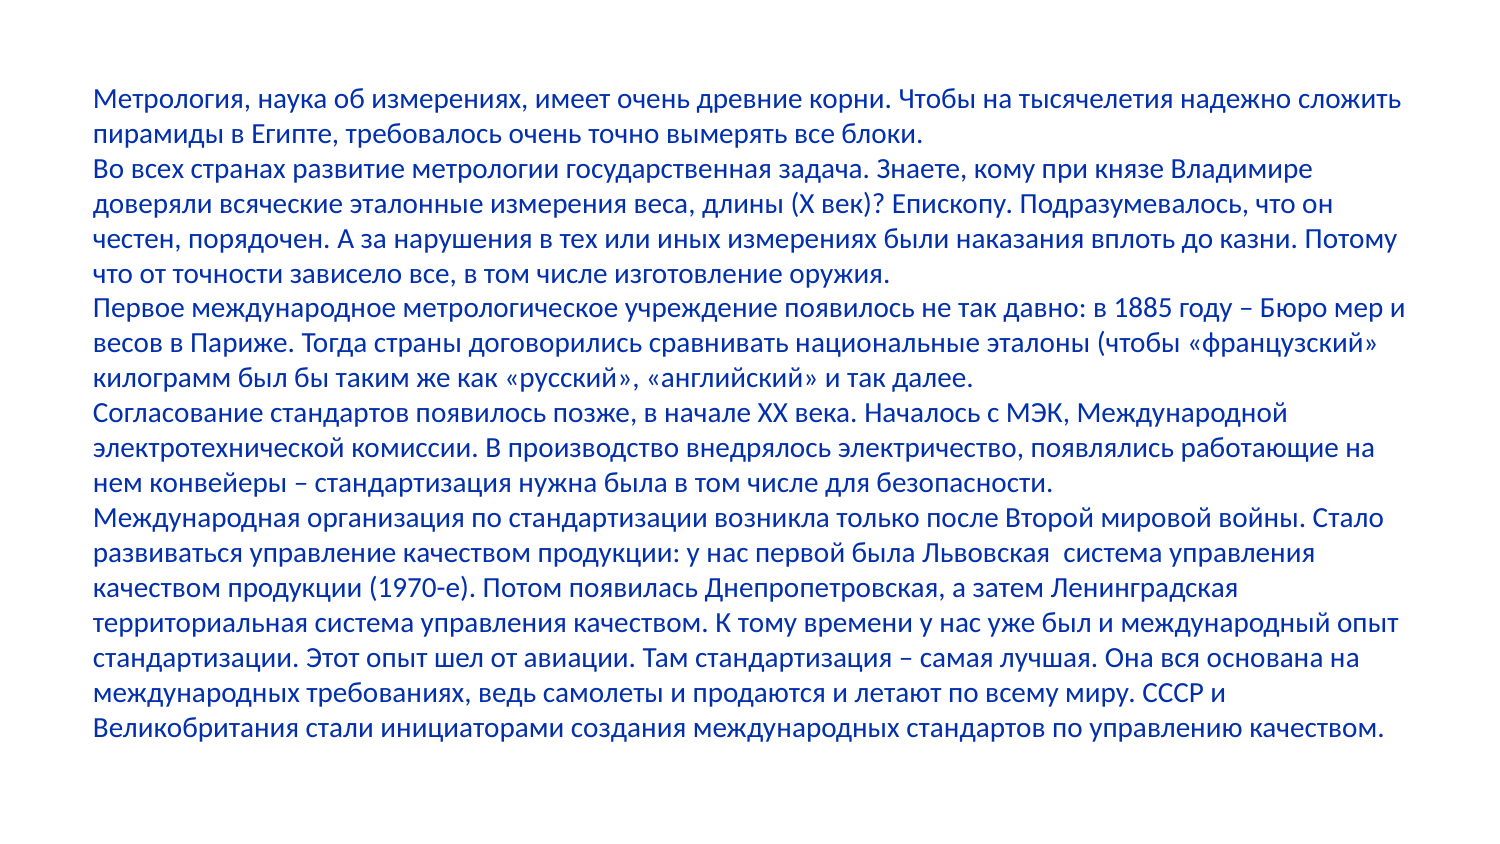

Метрология, наука об измерениях, имеет очень древние корни. Чтобы на тысячелетия надежно сложить пирамиды в Египте, требовалось очень точно вымерять все блоки.
Во всех странах развитие метрологии государственная задача. Знаете, кому при князе Владимире доверяли всяческие эталонные измерения веса, длины (Х век)? Епископу. Подразумевалось, что он честен, порядочен. А за нарушения в тех или иных измерениях были наказания вплоть до казни. Потому что от точности зависело все, в том числе изготовление оружия.
Первое международное метрологическое учреждение появилось не так давно: в 1885 году – Бюро мер и весов в Париже. Тогда страны договорились сравнивать национальные эталоны (чтобы «французский» килограмм был бы таким же как «русский», «английский» и так далее.
Согласование стандартов появилось позже, в начале ХХ века. Началось с МЭК, Международной электротехнической комиссии. В производство внедрялось электричество, появлялись работающие на нем конвейеры – стандартизация нужна была в том числе для безопасности.
Международная организация по стандартизации возникла только после Второй мировой войны. Стало развиваться управление качеством продукции: у нас первой была Львовская  система управления качеством продукции (1970-е). Потом появилась Днепропетровская, а затем Ленинградская территориальная система управления качеством. К тому времени у нас уже был и международный опыт стандартизации. Этот опыт шел от авиации. Там стандартизация – самая лучшая. Она вся основана на международных требованиях, ведь самолеты и продаются и летают по всему миру. СССР и Великобритания стали инициаторами создания международных стандартов по управлению качеством.